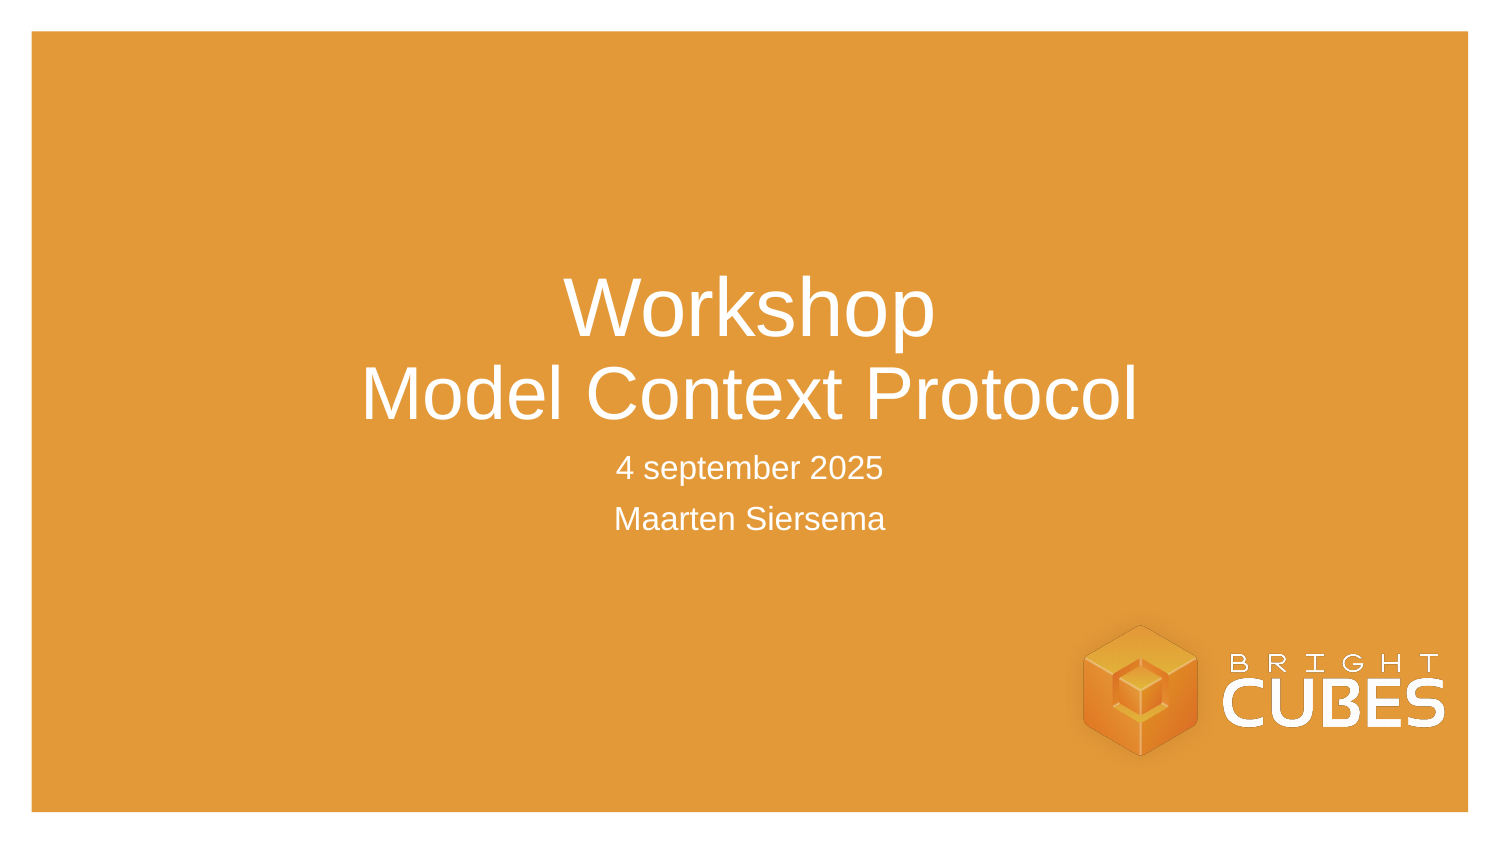

# Workshop Model Context Protocol
4 september 2025
Maarten Siersema